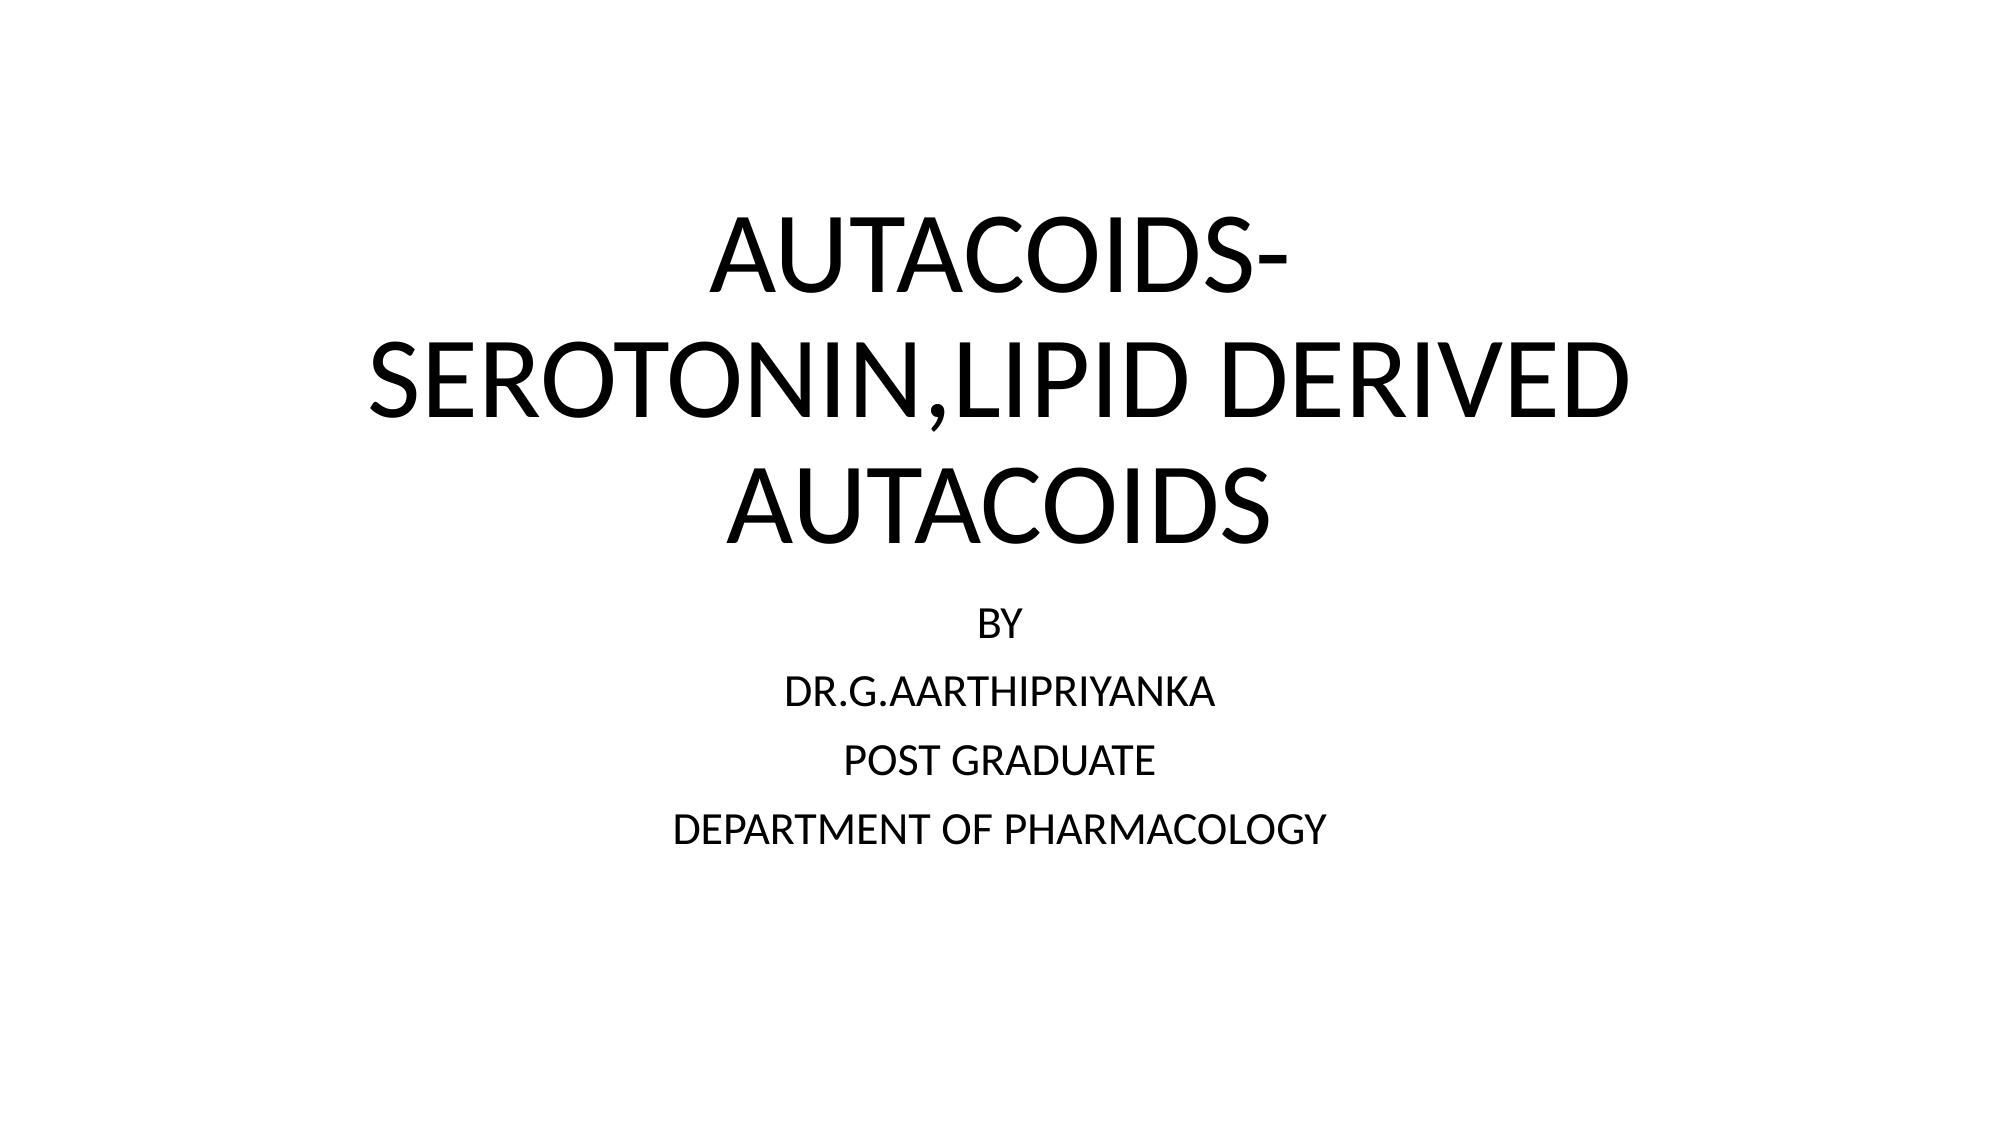

# AUTACOIDS- SEROTONIN,LIPID DERIVED AUTACOIDS
BY
DR.G.AARTHIPRIYANKA
POST GRADUATE
DEPARTMENT OF PHARMACOLOGY